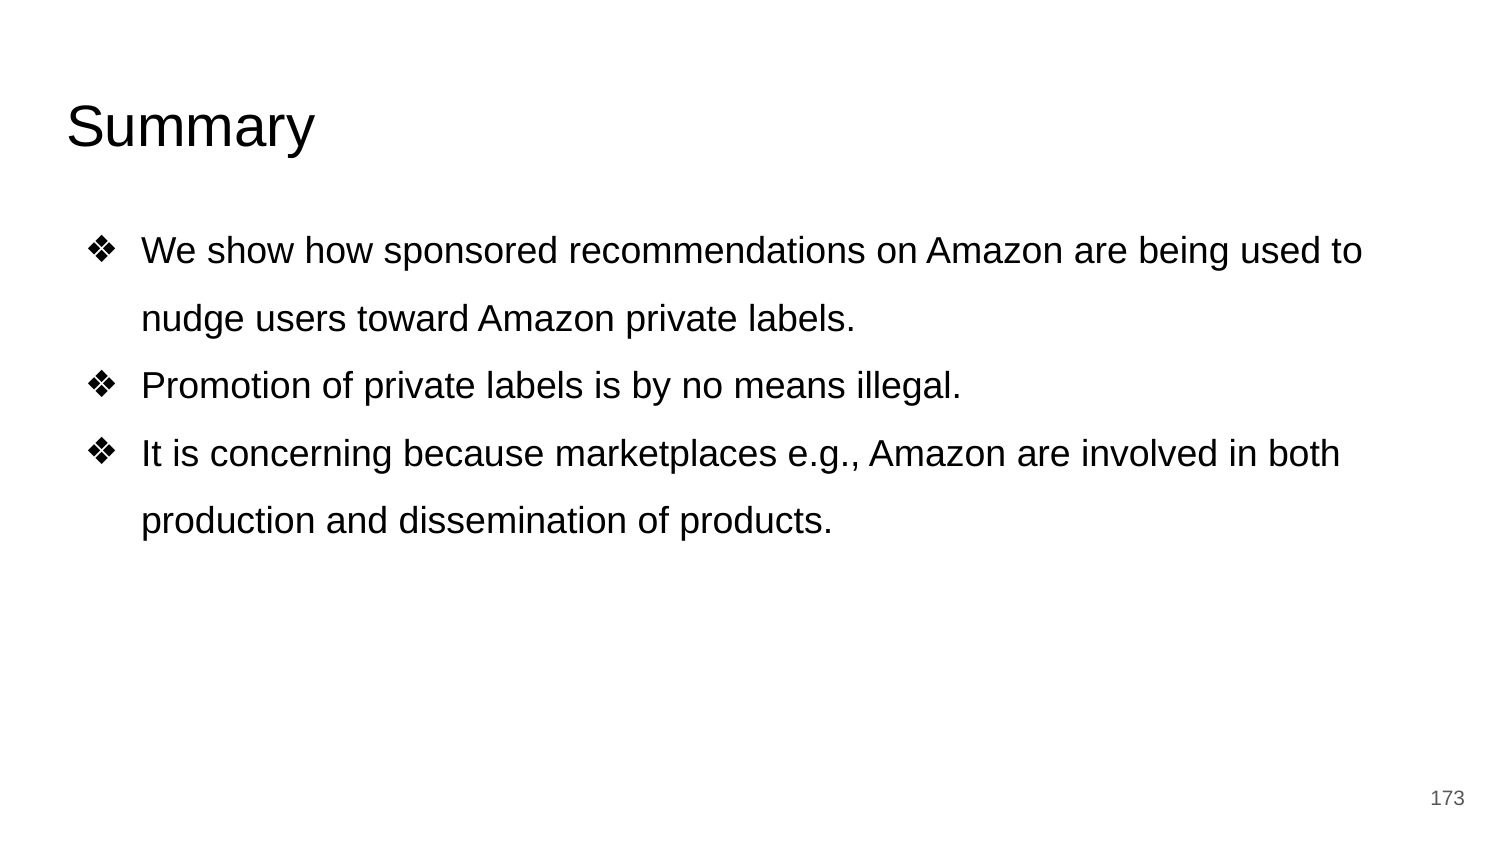

# Summary
We show how sponsored recommendations on Amazon are being used to nudge users toward Amazon private labels.
Promotion of private labels is by no means illegal.
It is concerning because marketplaces e.g., Amazon are involved in both production and dissemination of products.
173